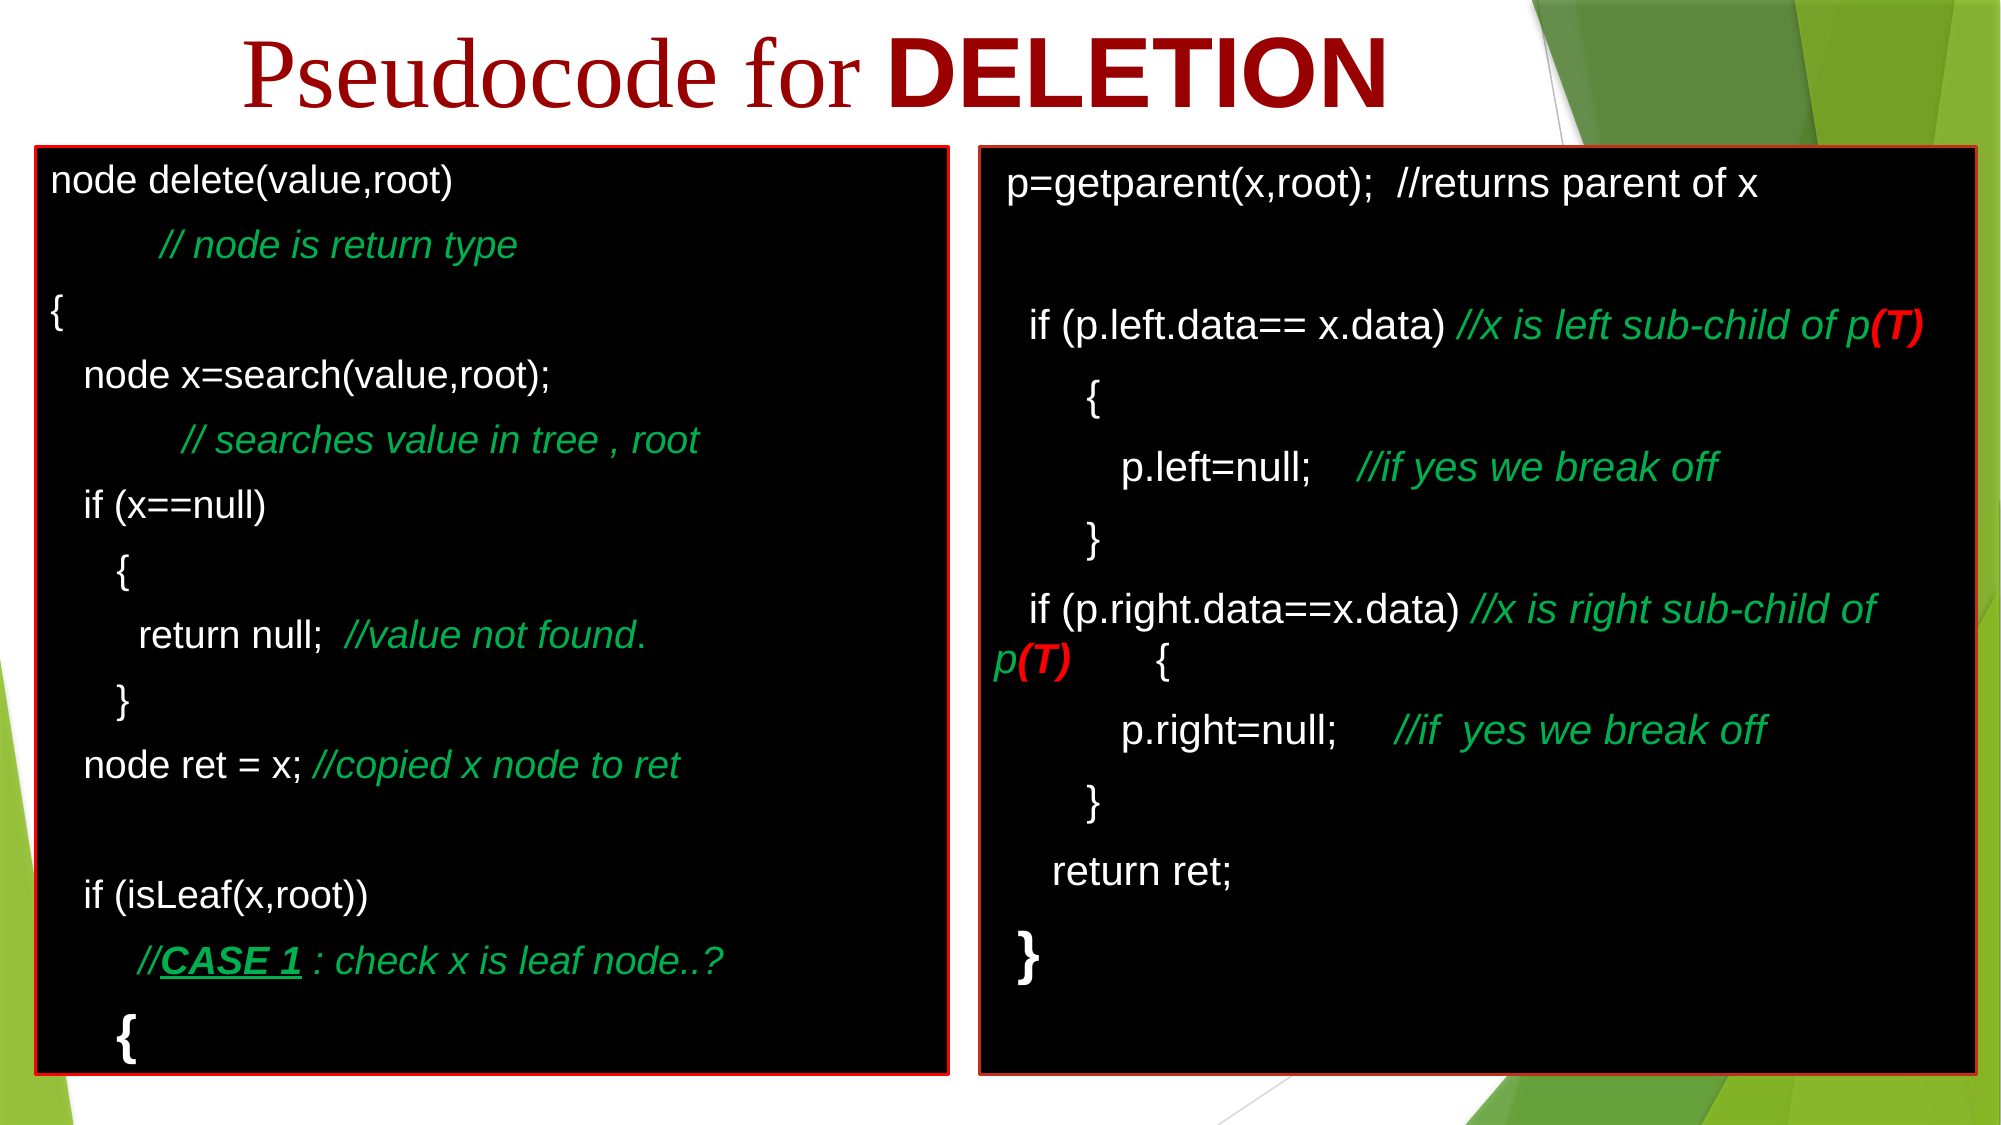

# Pseudocode for DELETION
 p=getparent(x,root);  //returns parent of x

   if (p.left.data== x.data) //x is left sub-child of p(T)
        {
           p.left=null;    //if yes we break off
        }
   if (p.right.data==x.data) //x is right sub-child of p(T)     	 {
           p.right=null;     //if  yes we break off
        }
     return ret;
  }
node delete(value,root)
          // node is return type
{
   node x=search(value,root);
            // searches value in tree , root
   if (x==null)
      {
        return null;  //value not found.
      }
   node ret = x; //copied x node to ret

   if (isLeaf(x,root))
        //CASE 1 : check x is leaf node..?
      {